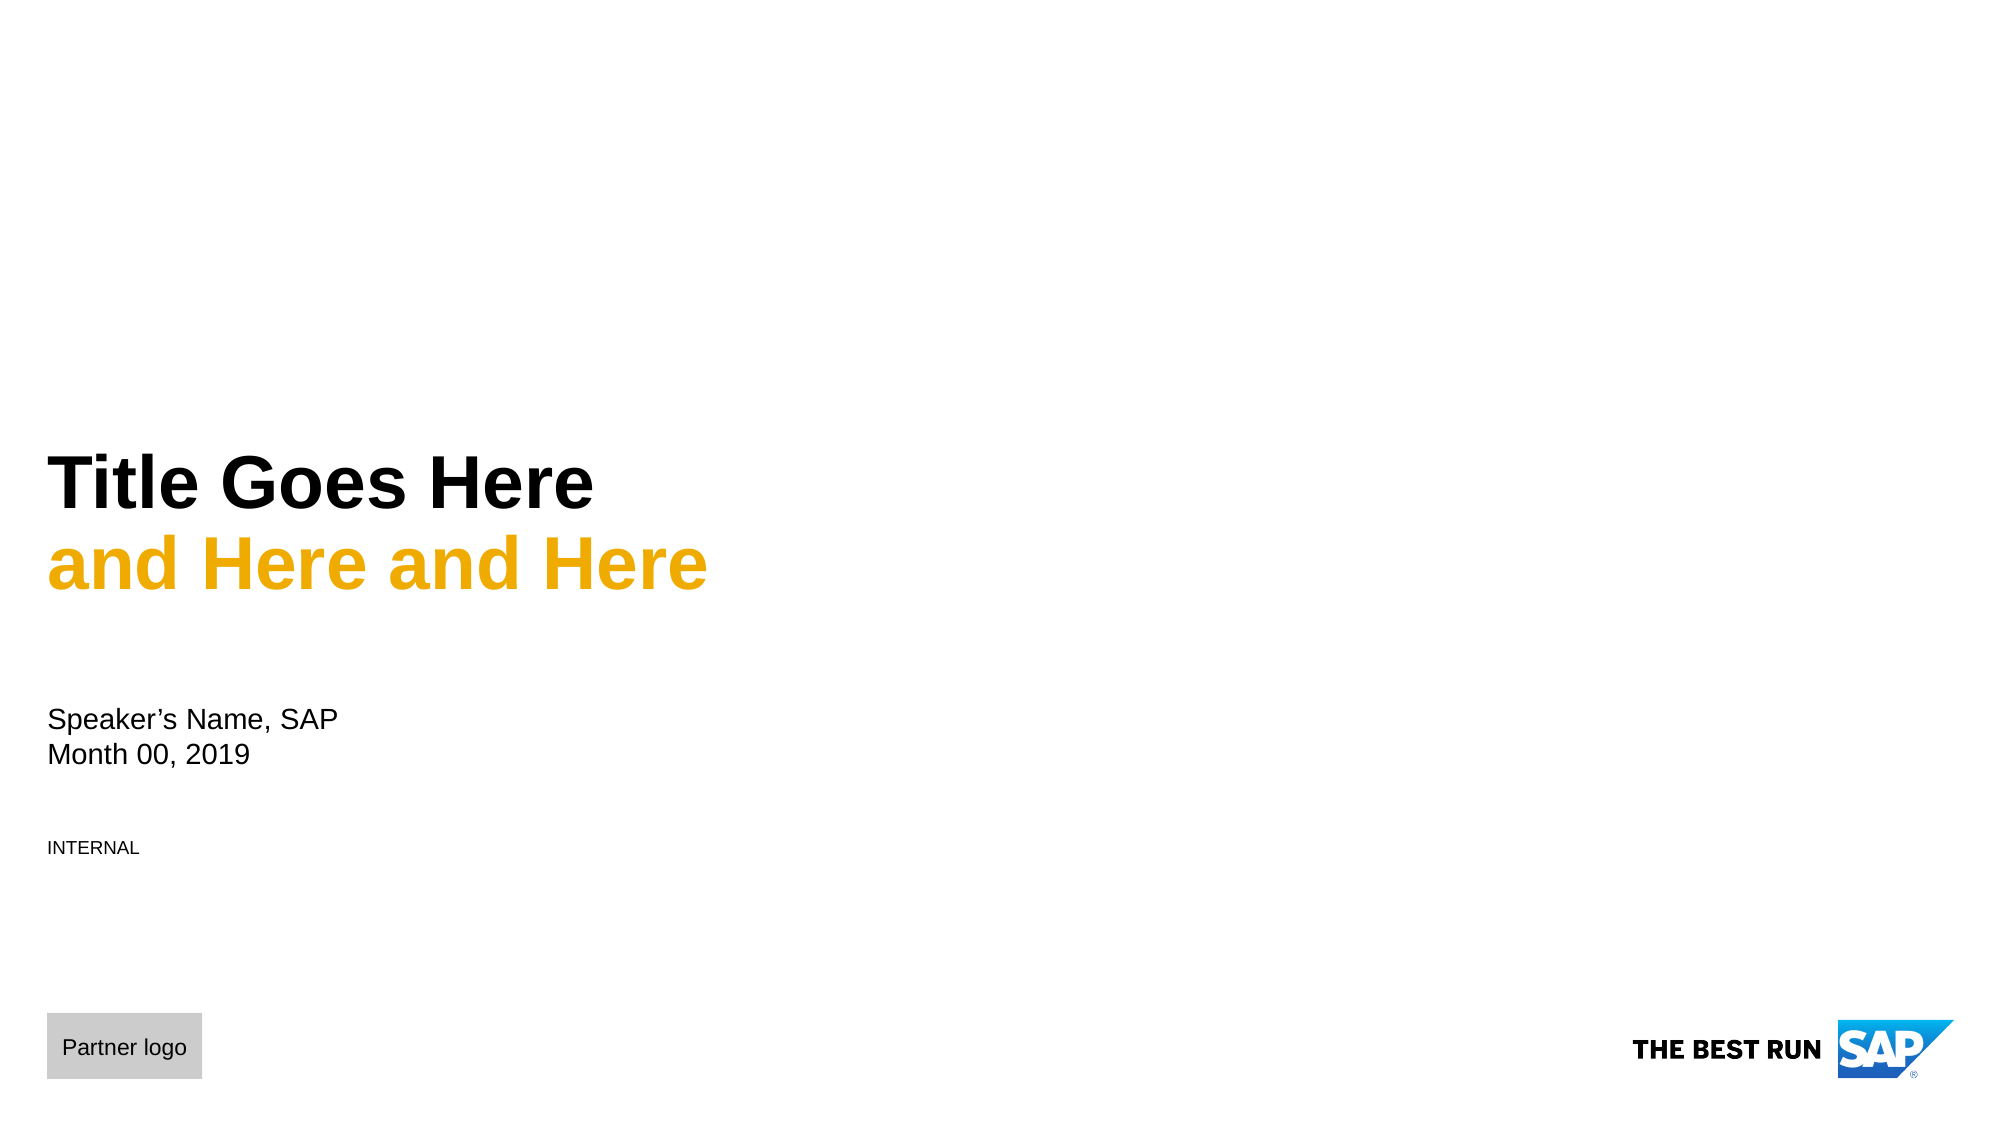

# Title Goes Here and Here and Here
Speaker’s Name, SAP
Month 00, 2019
Partner logo